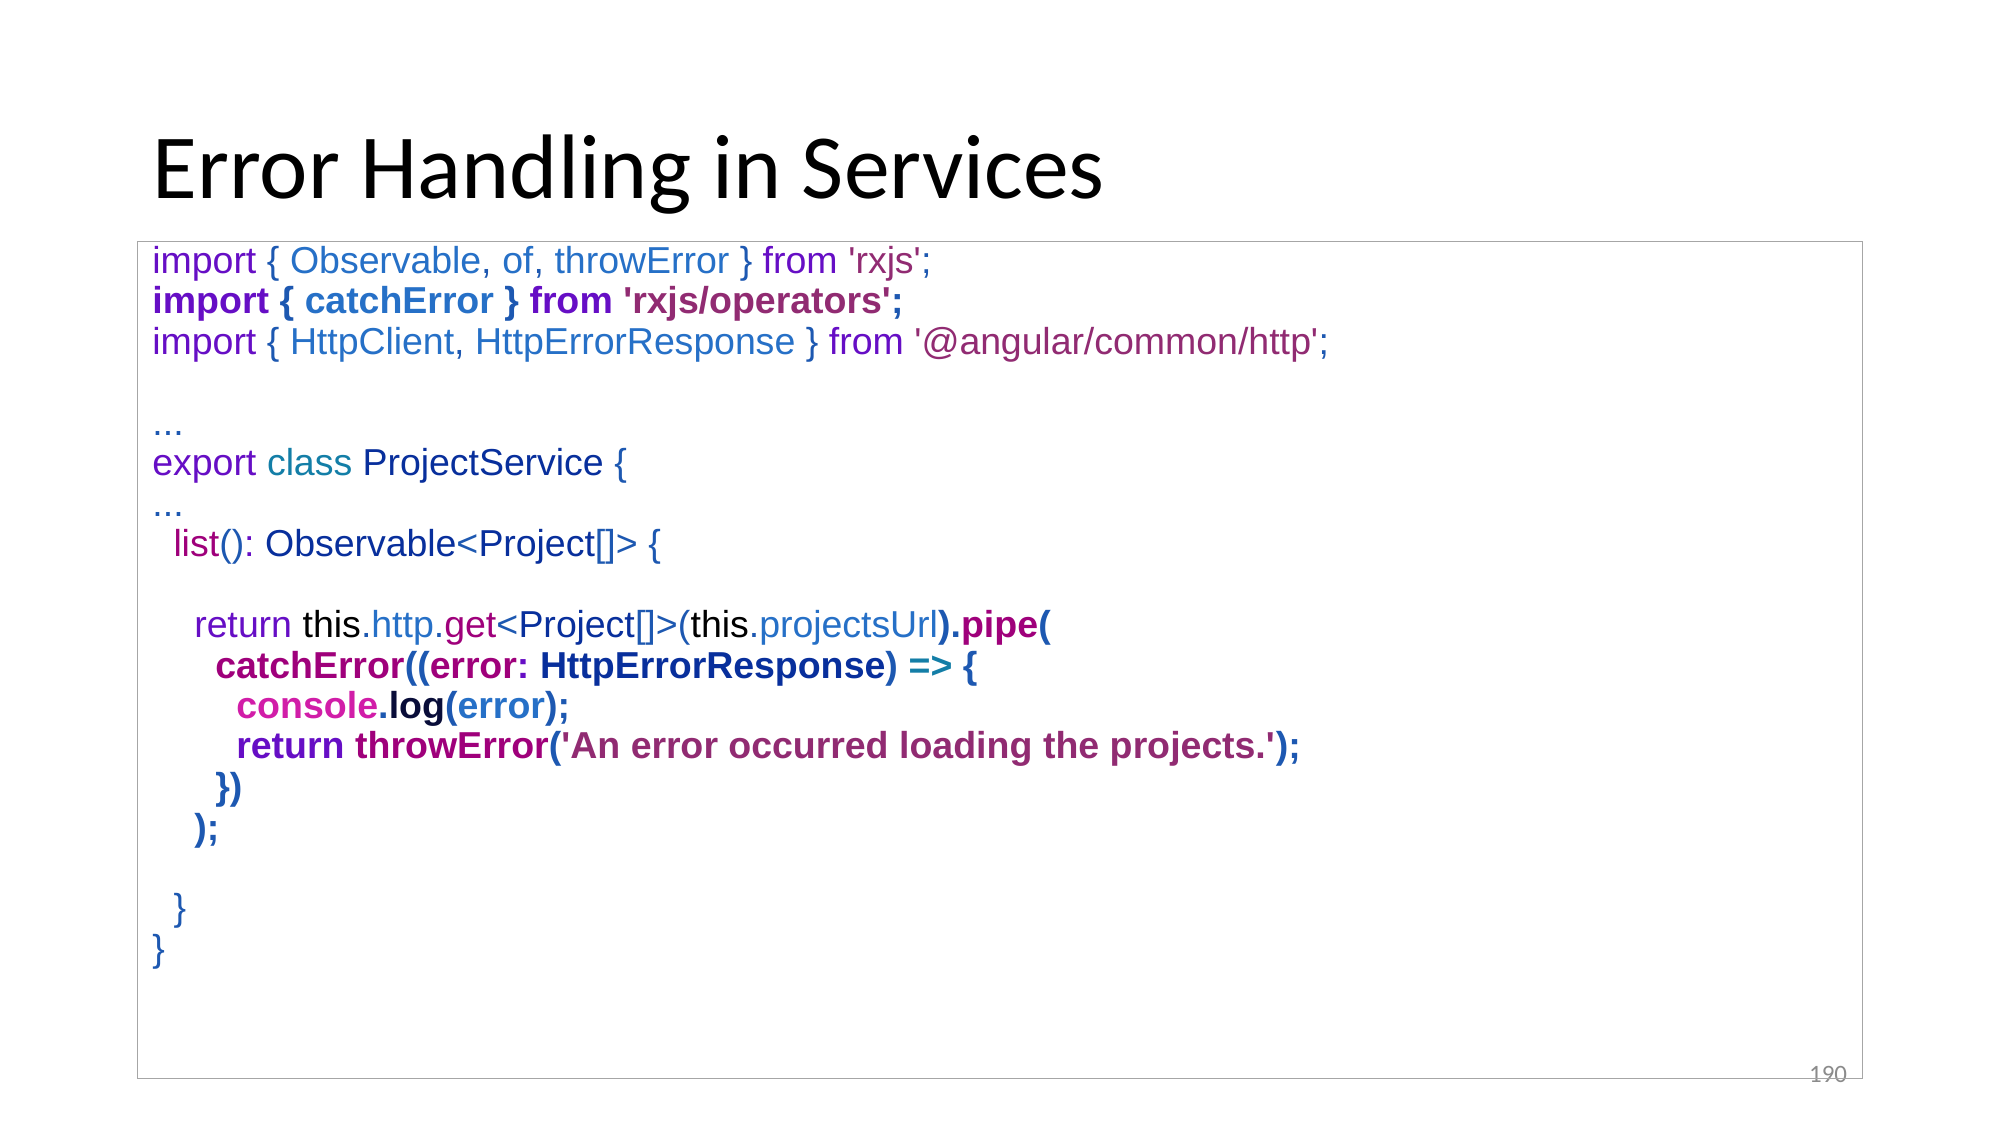

# Error Handling in Services
import { Observable, of, throwError } from 'rxjs';
import { catchError } from 'rxjs/operators';
import { HttpClient, HttpErrorResponse } from '@angular/common/http';

...
export class ProjectService {
...
  list(): Observable<Project[]> {

    return this.http.get<Project[]>(this.projectsUrl).pipe(
      catchError((error: HttpErrorResponse) => {
        console.log(error);
        return throwError('An error occurred loading the projects.');
      })
    );

  }
}
190